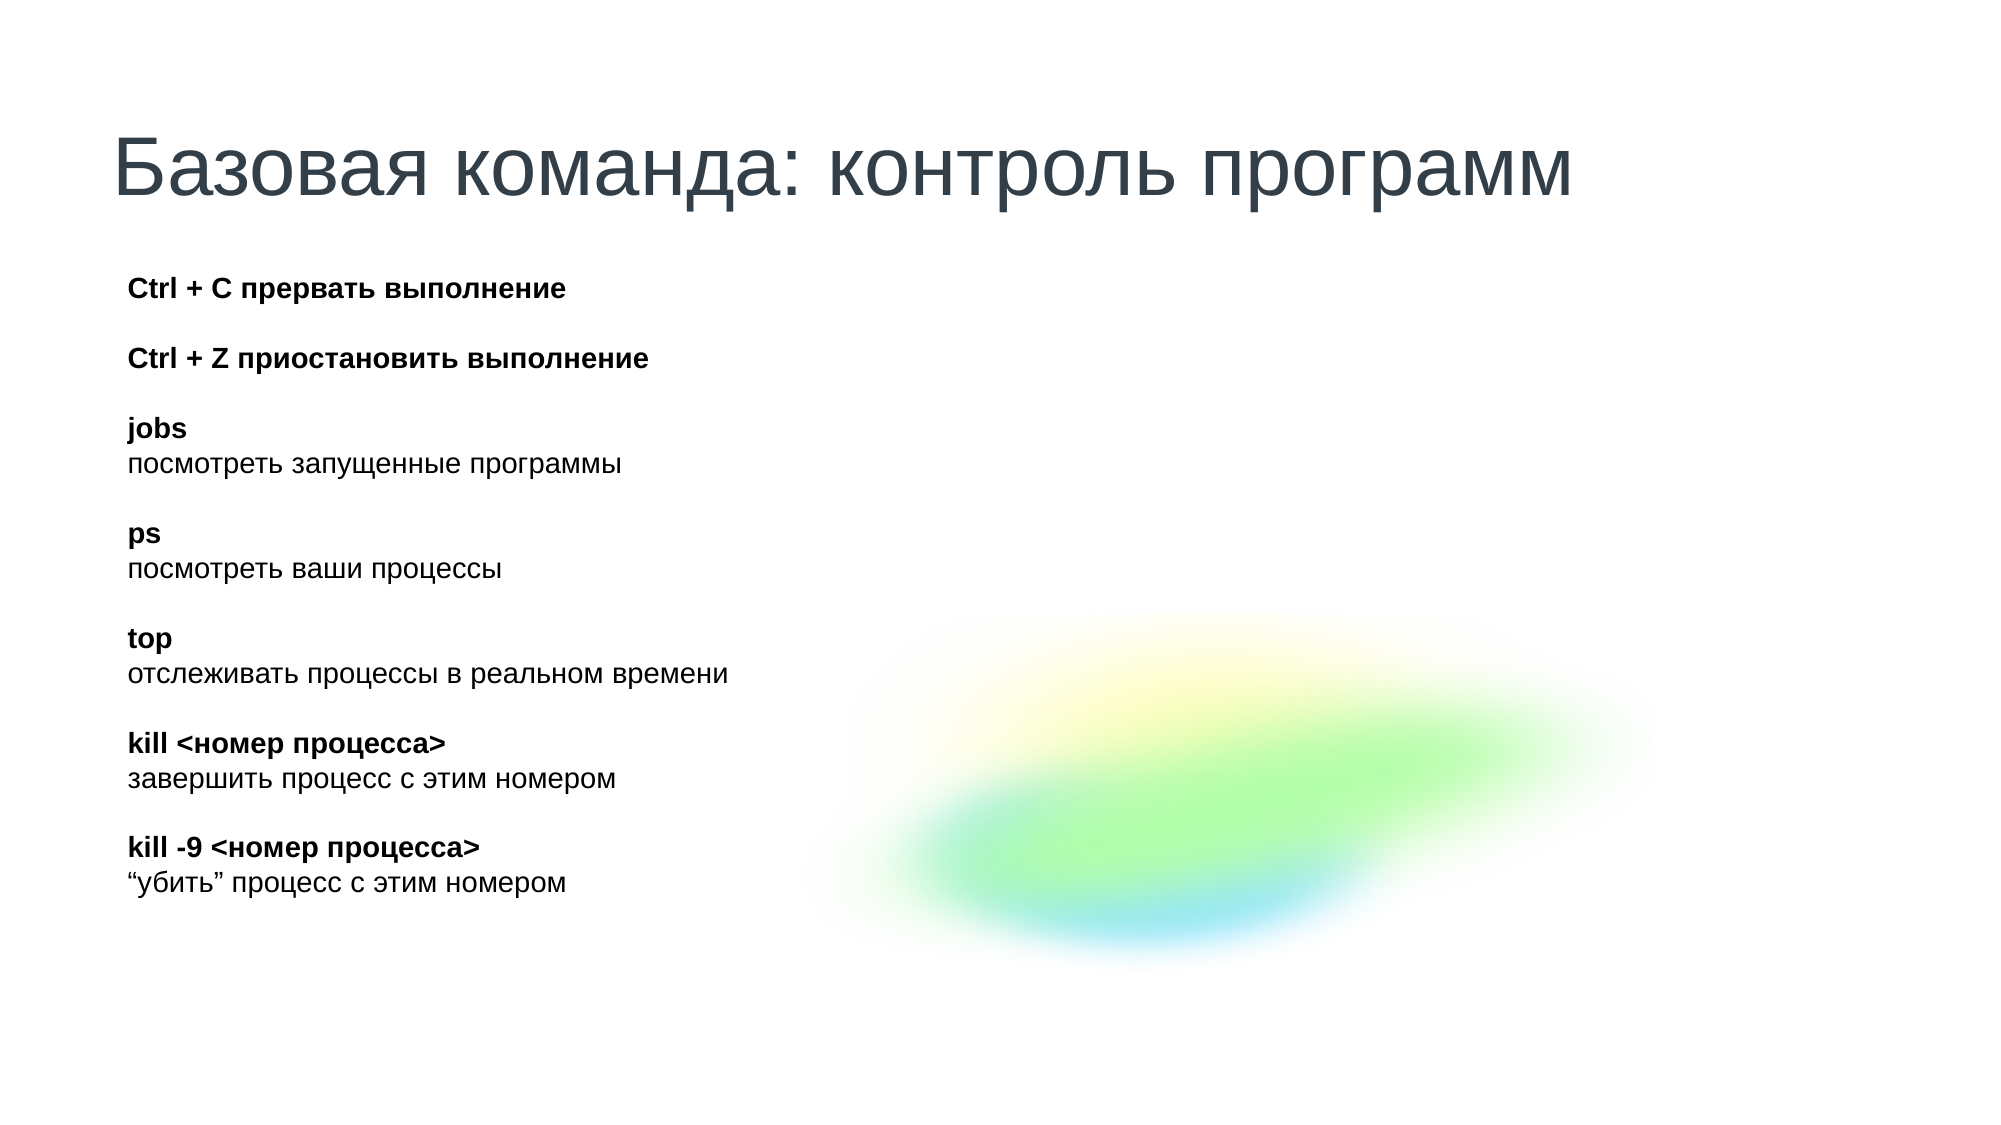

Базовая команда: контроль программ
Ctrl + C прервать выполнение

Ctrl + Z приостановить выполнение

jobs
посмотреть запущенные программы

ps
посмотреть ваши процессы

top
отслеживать процессы в реальном времени

kill <номер процесса>
завершить процесс с этим номером

kill -9 <номер процесса>
“убить” процесс с этим номером